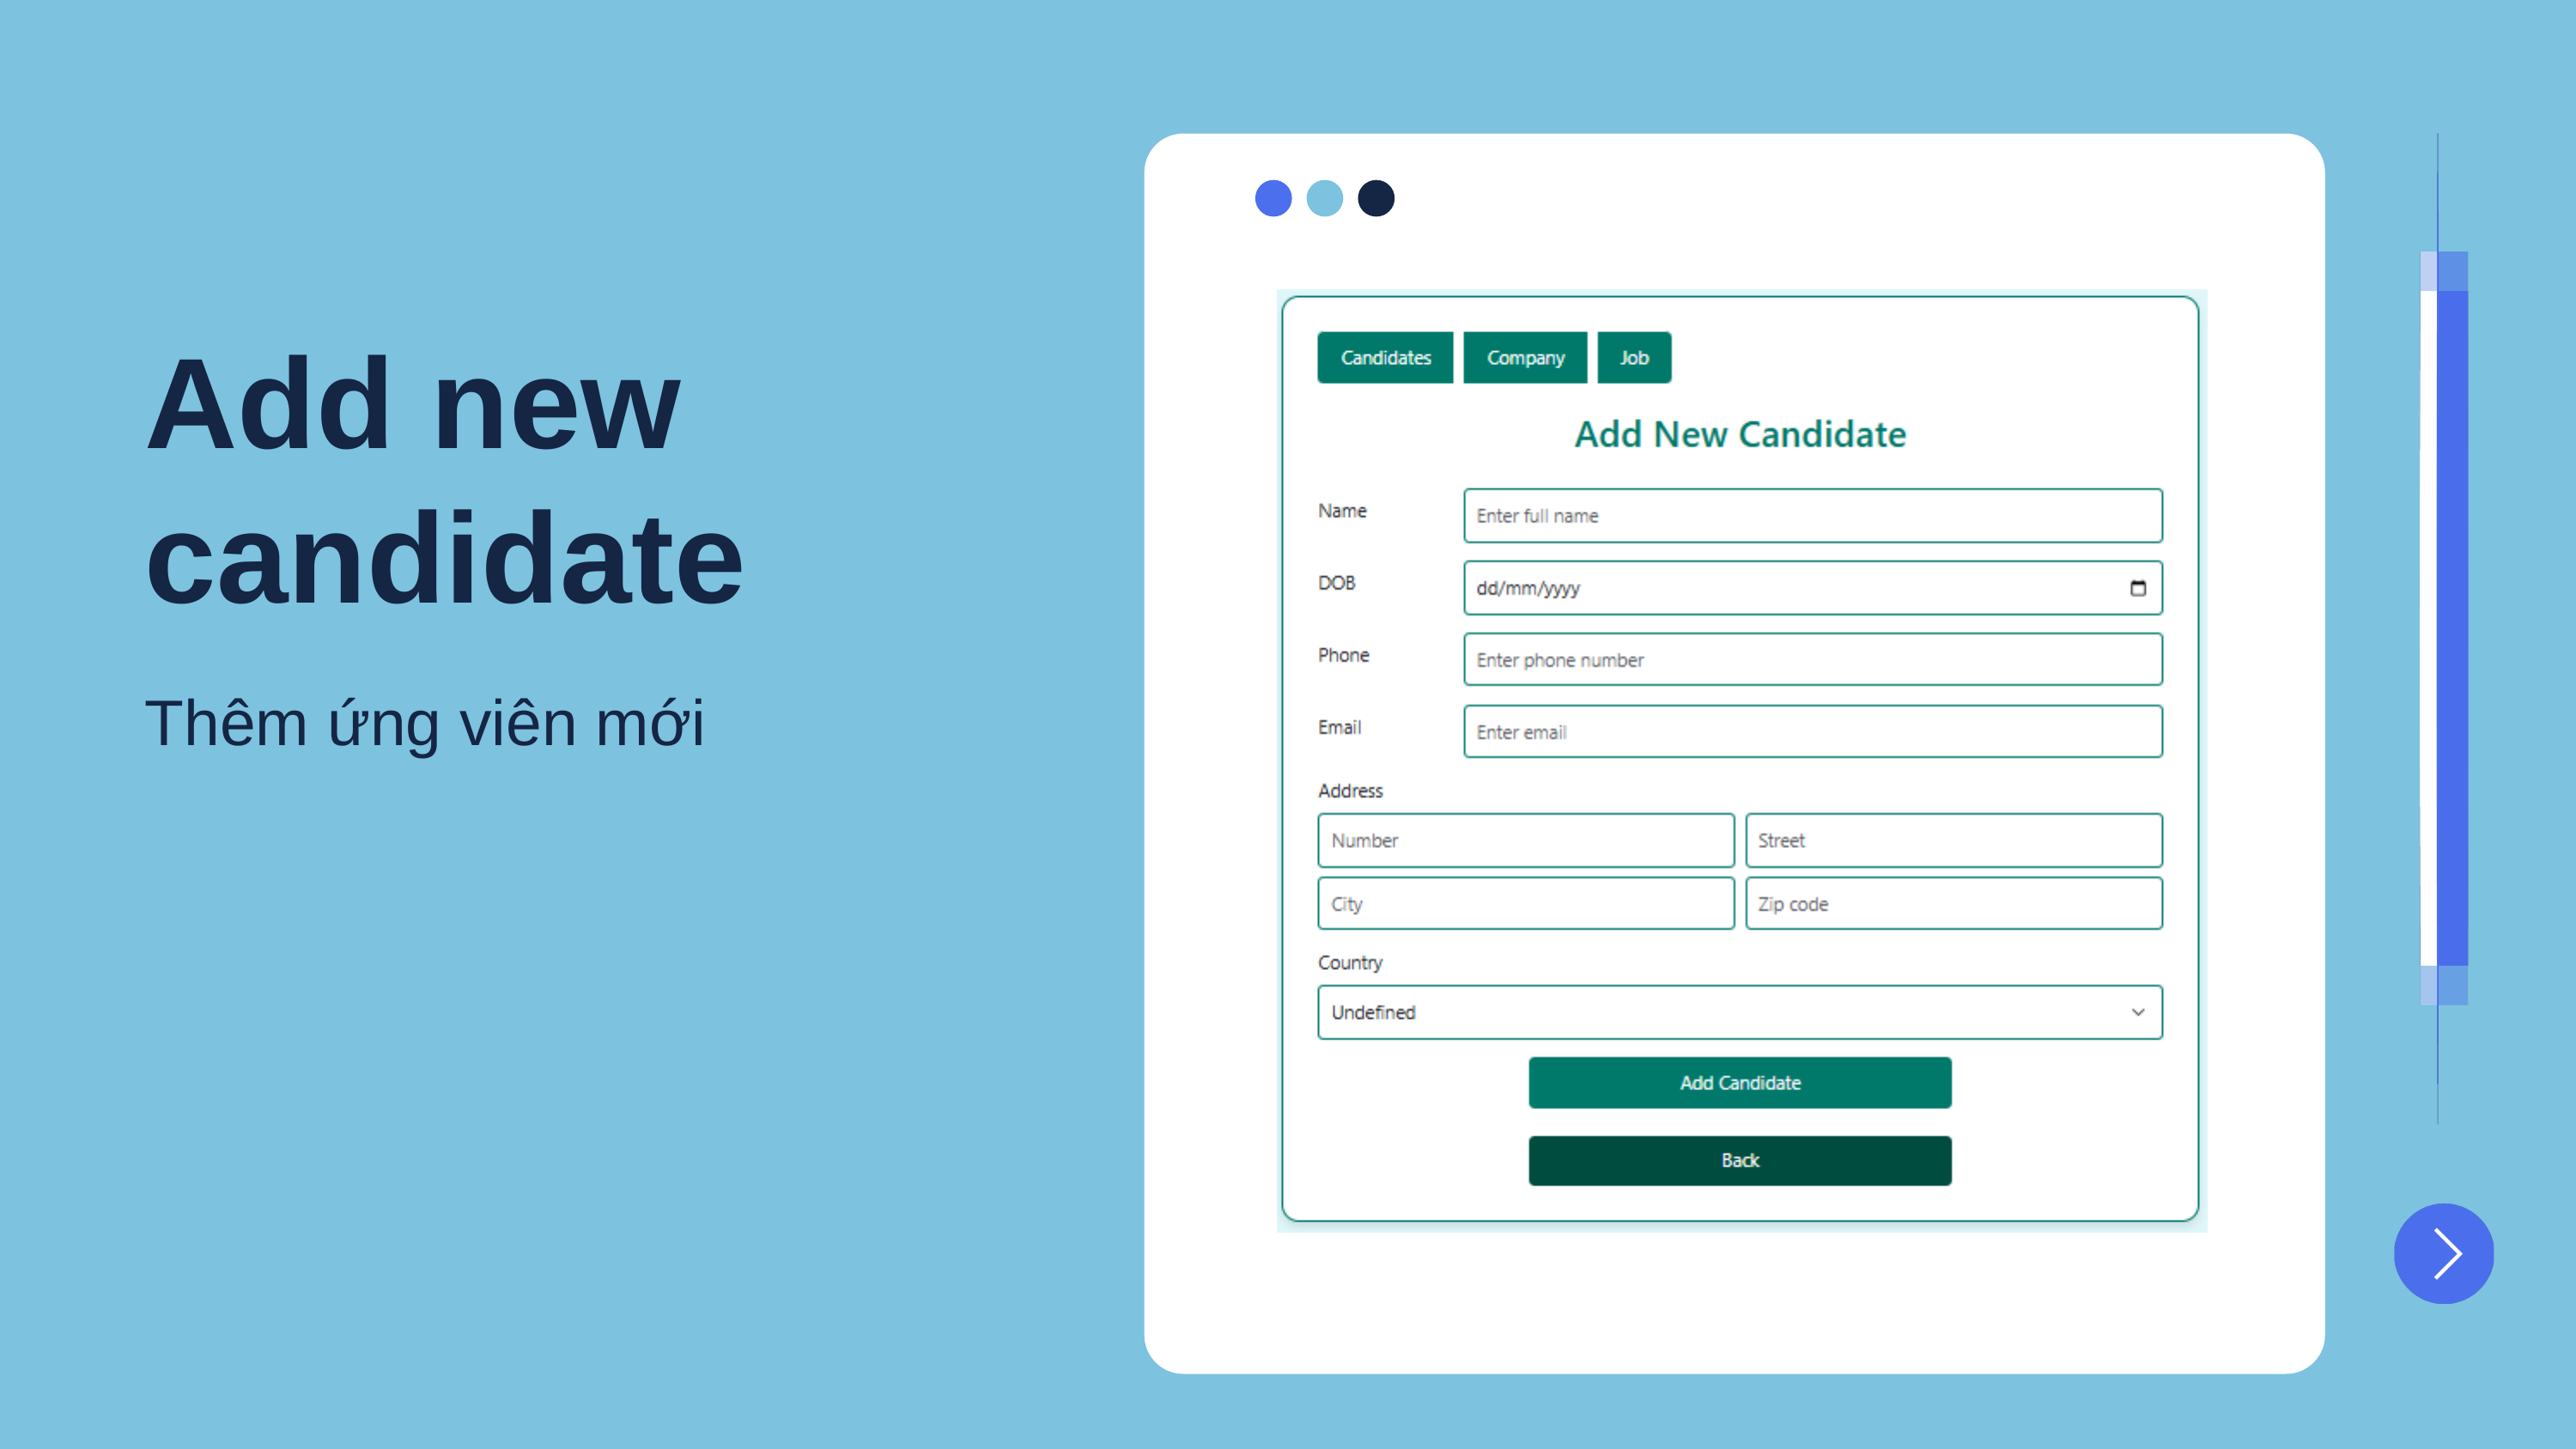

Add new candidate
Thêm ứng viên mới